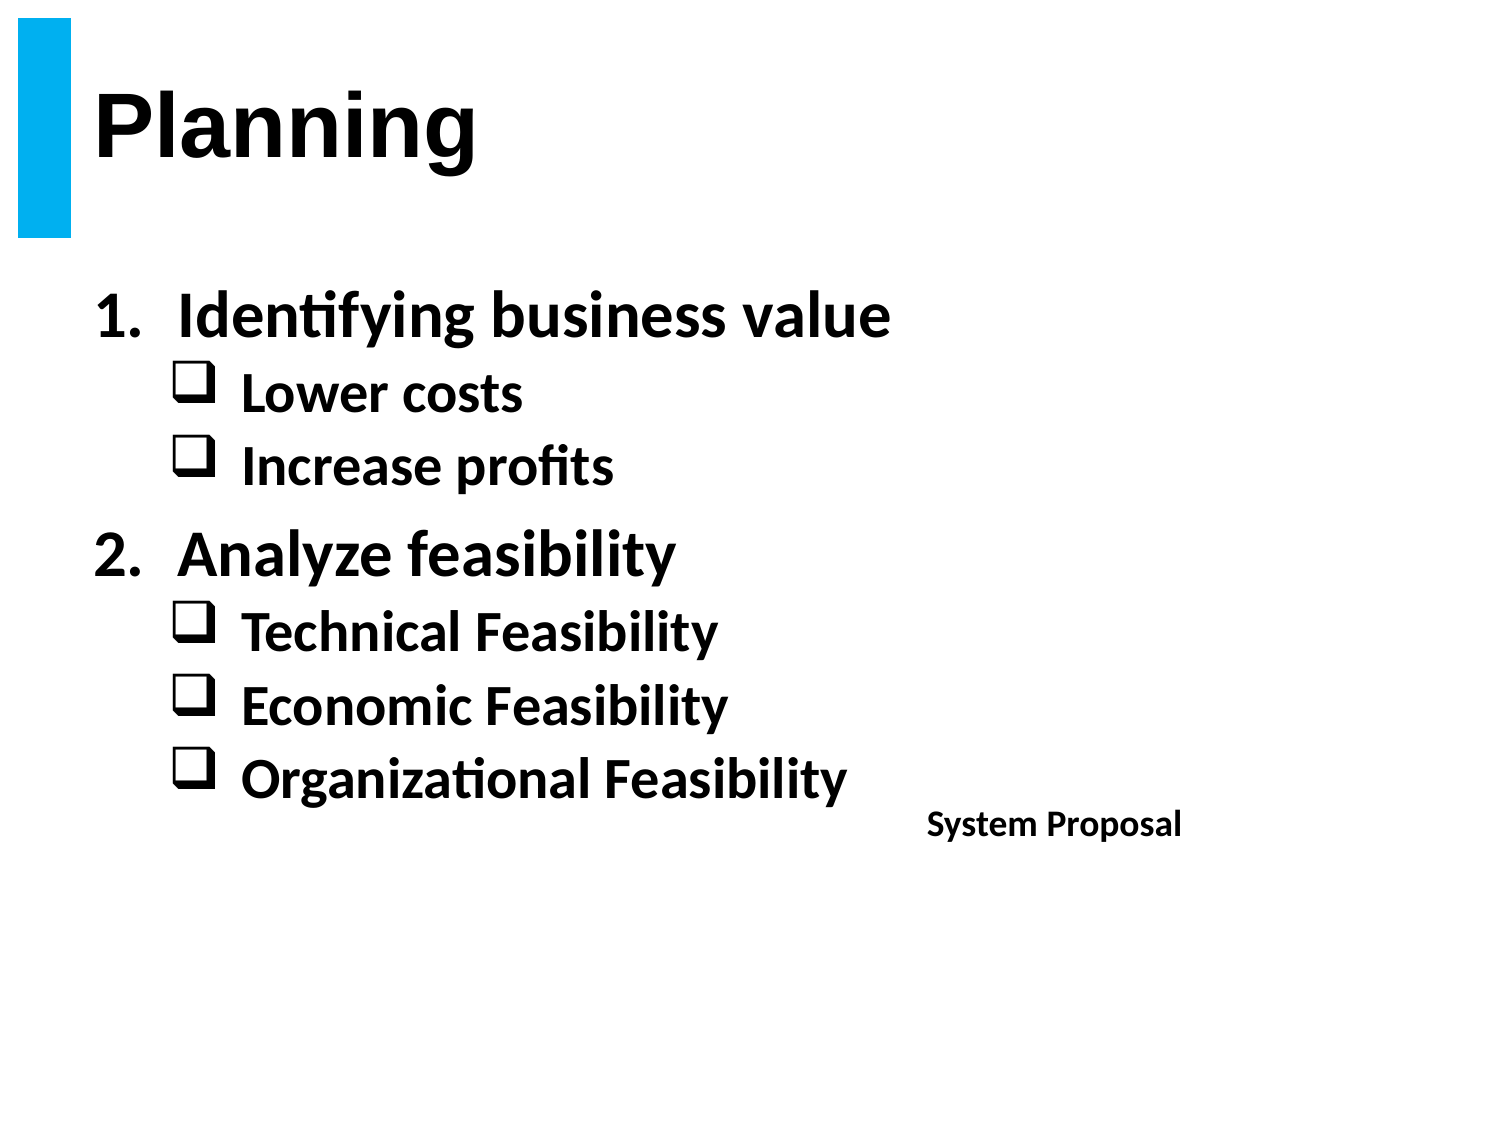

# Planning
Identifying business value
Lower costs
Increase profits
Analyze feasibility
Technical Feasibility
Economic Feasibility
Organizational Feasibility
System Proposal